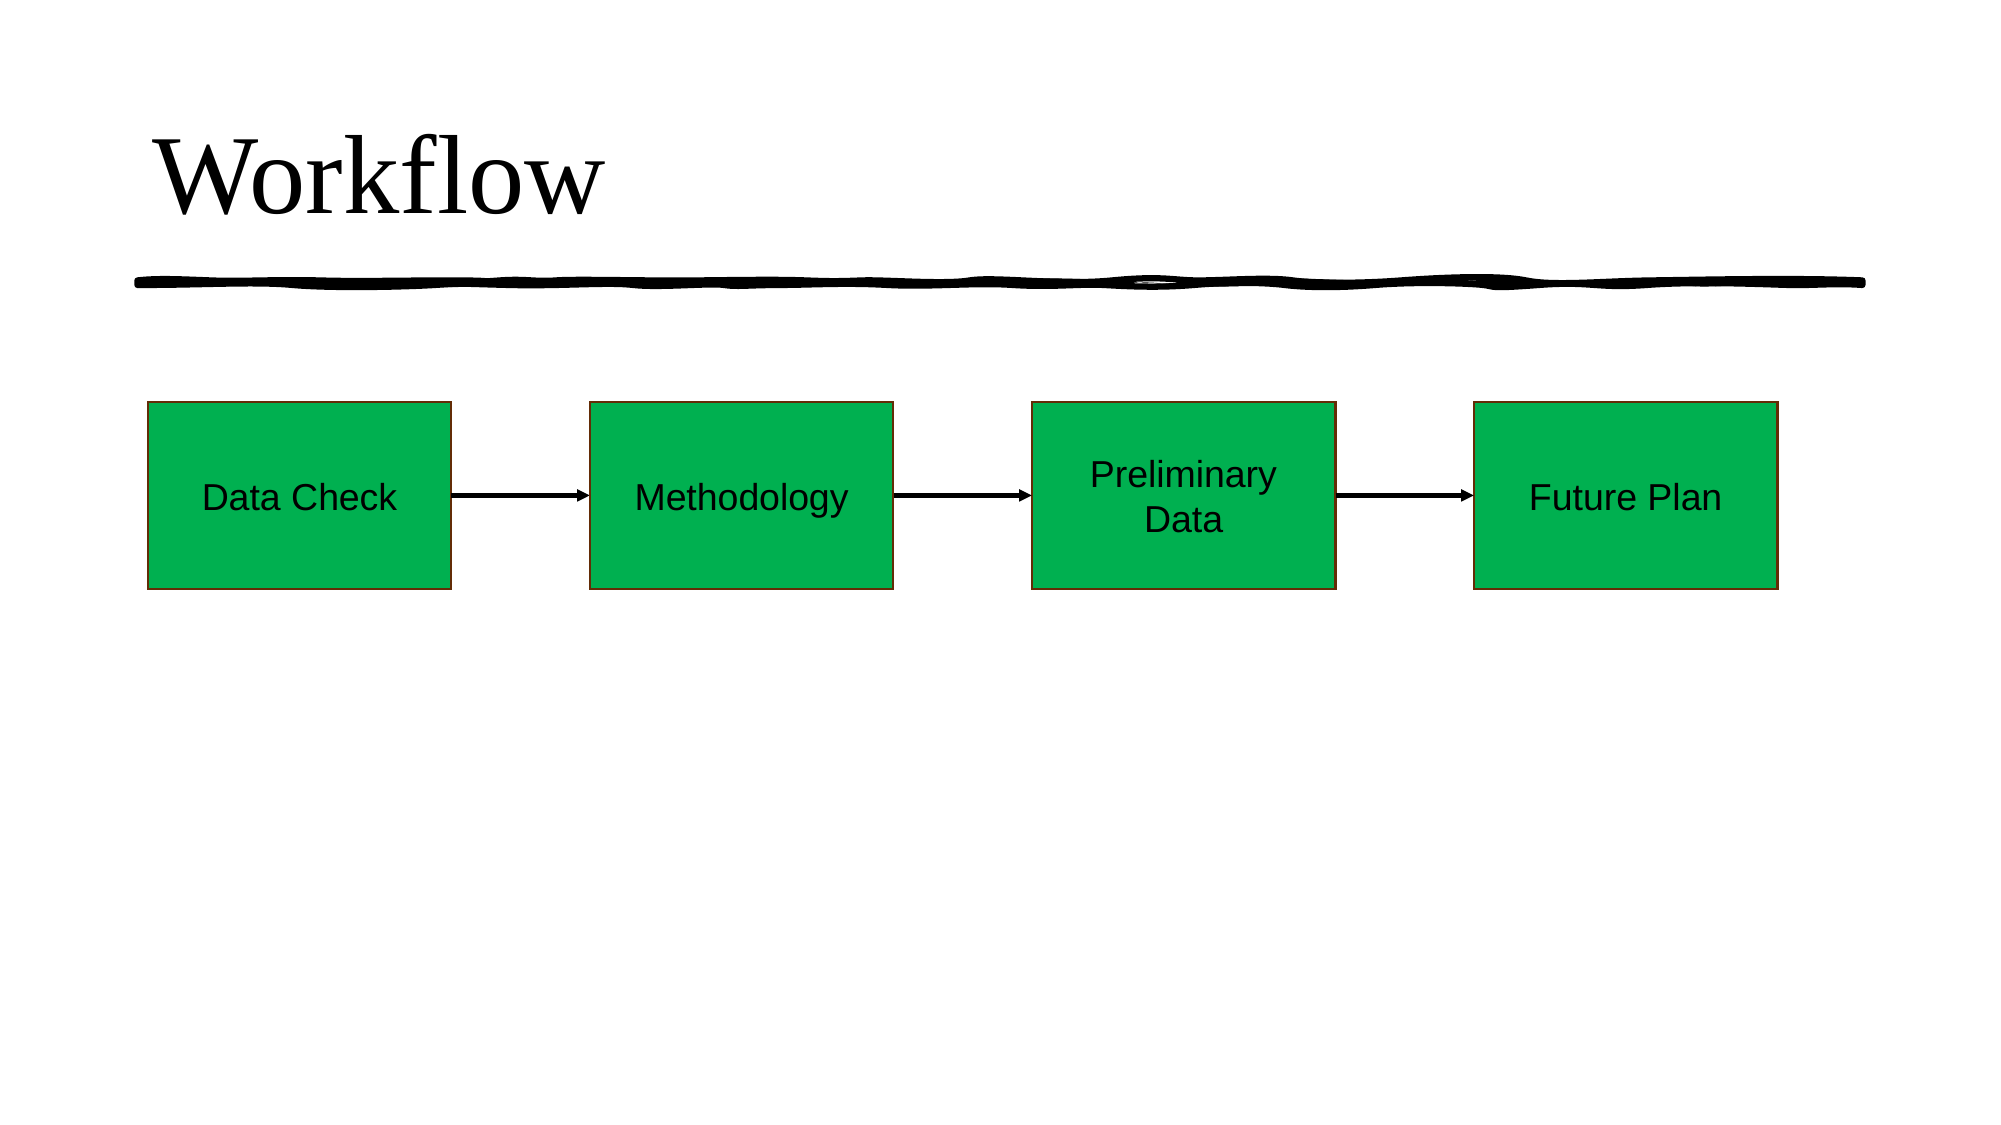

# Workflow
Future Plan
Preliminary Data
Methodology
Data Check